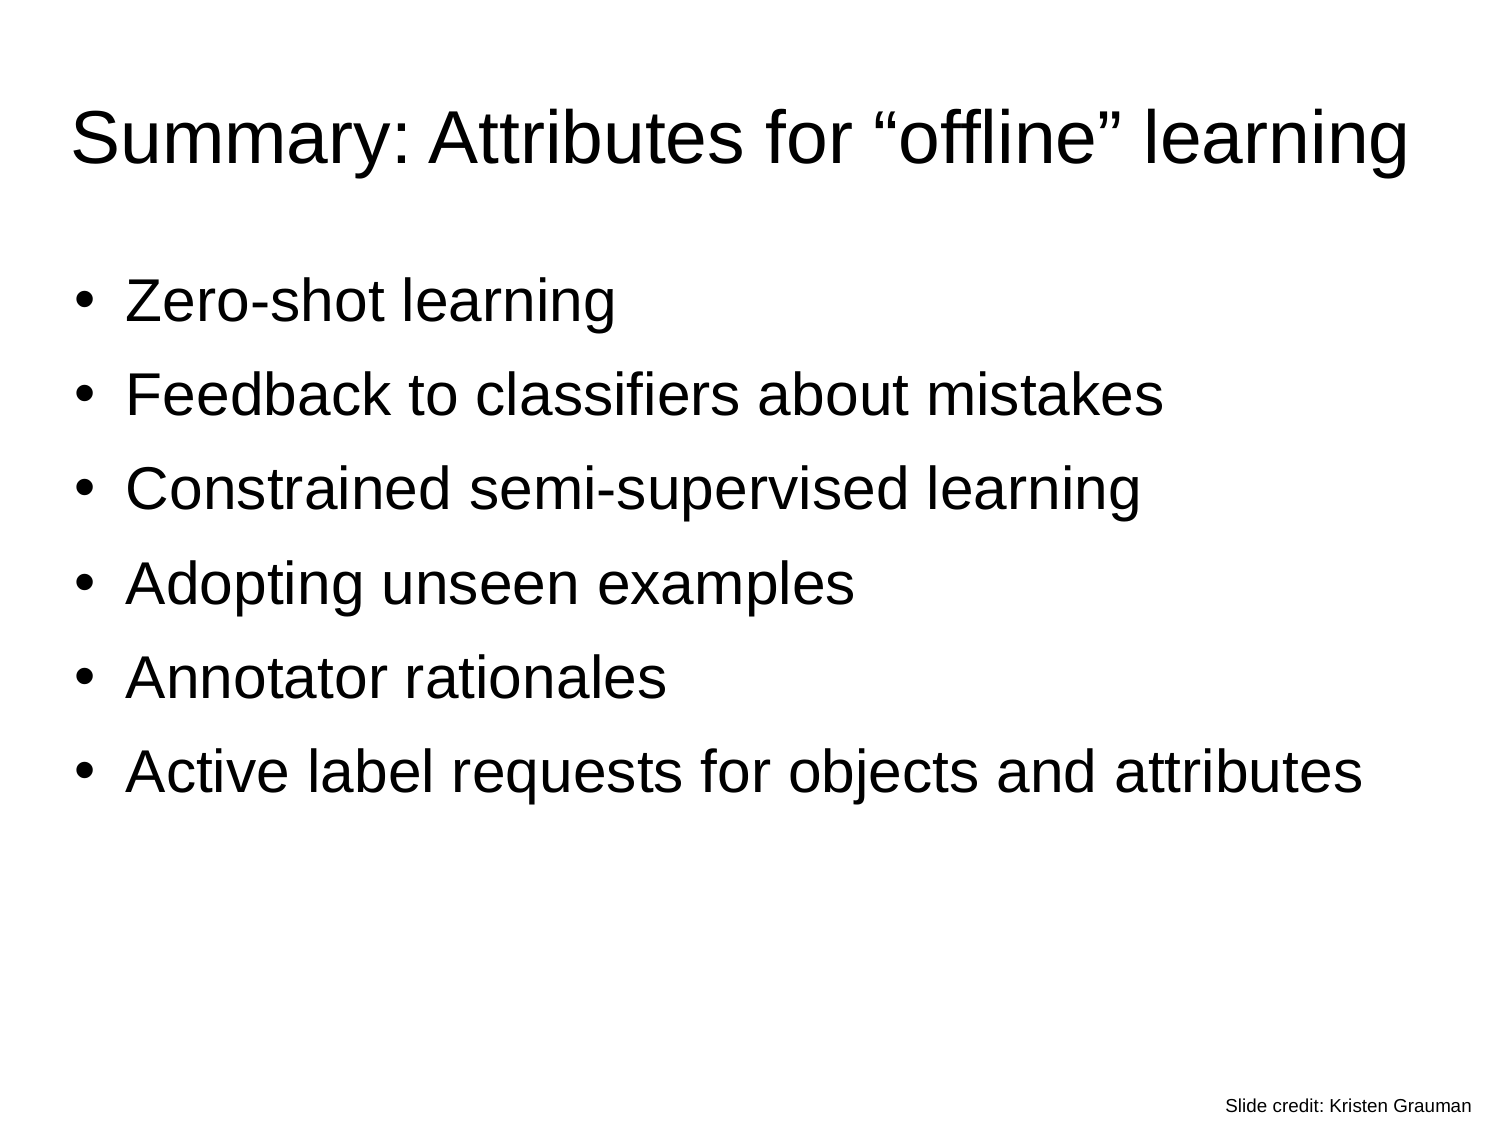

# Summary: Attributes for “offline” learning
Zero-shot learning
Feedback to classifiers about mistakes
Constrained semi-supervised learning
Adopting unseen examples
Annotator rationales
Active label requests for objects and attributes
Slide credit: Kristen Grauman